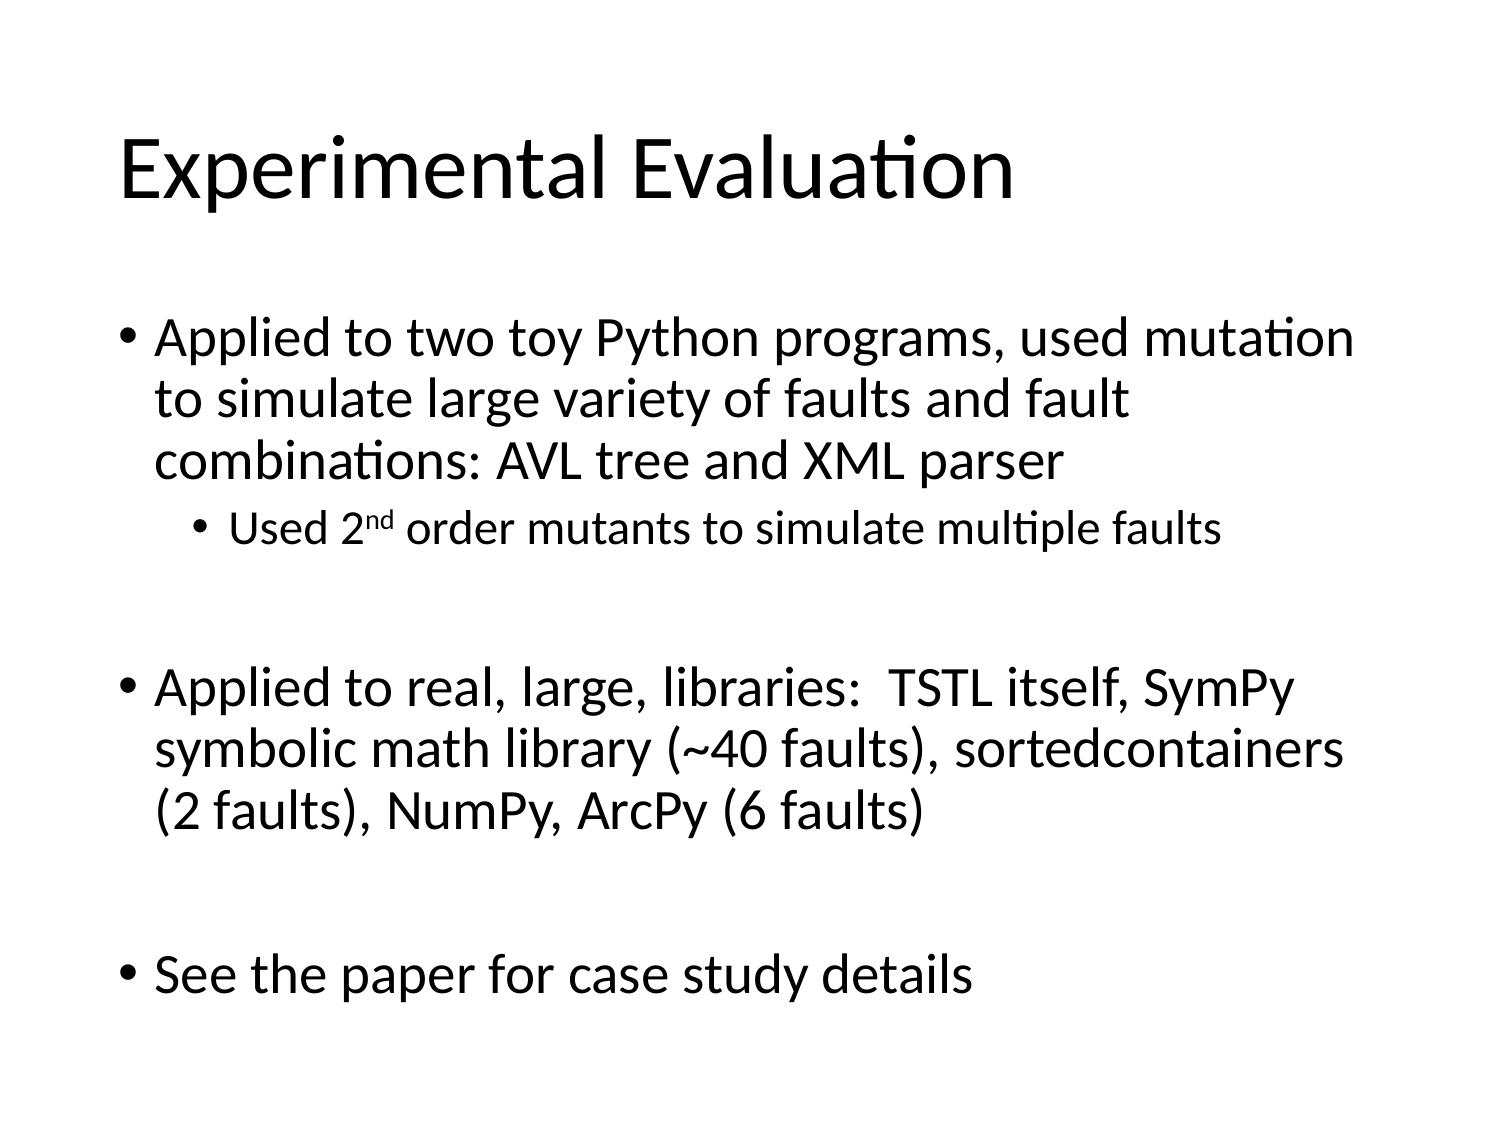

# Experimental Evaluation
Applied to two toy Python programs, used mutation to simulate large variety of faults and fault combinations: AVL tree and XML parser
Used 2nd order mutants to simulate multiple faults

Applied to real, large, libraries:  TSTL itself, SymPy symbolic math library (~40 faults), sortedcontainers (2 faults), NumPy, ArcPy (6 faults)

See the paper for case study details